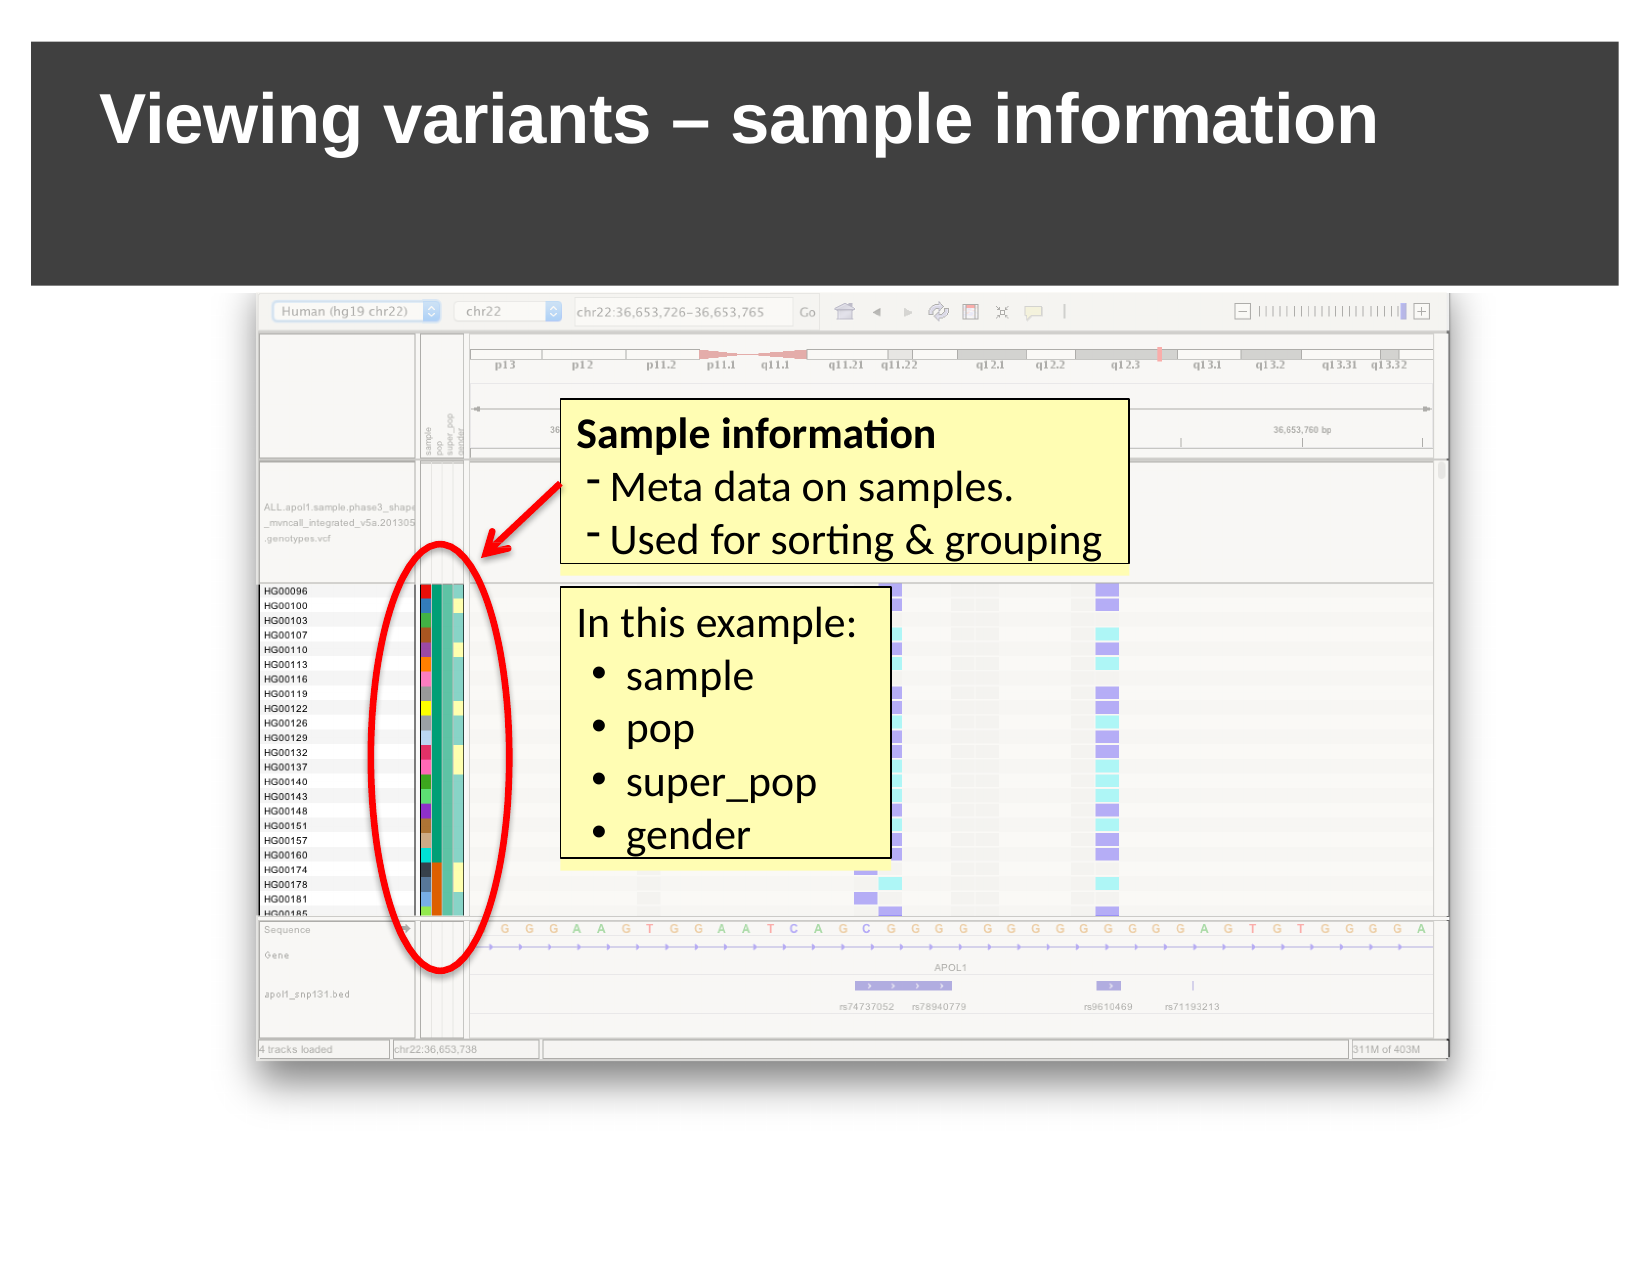

# Viewing variants – sample information

Sample information
Meta data on samples.
Used for sorting & grouping

In this example:
sample
pop
super_pop
gender